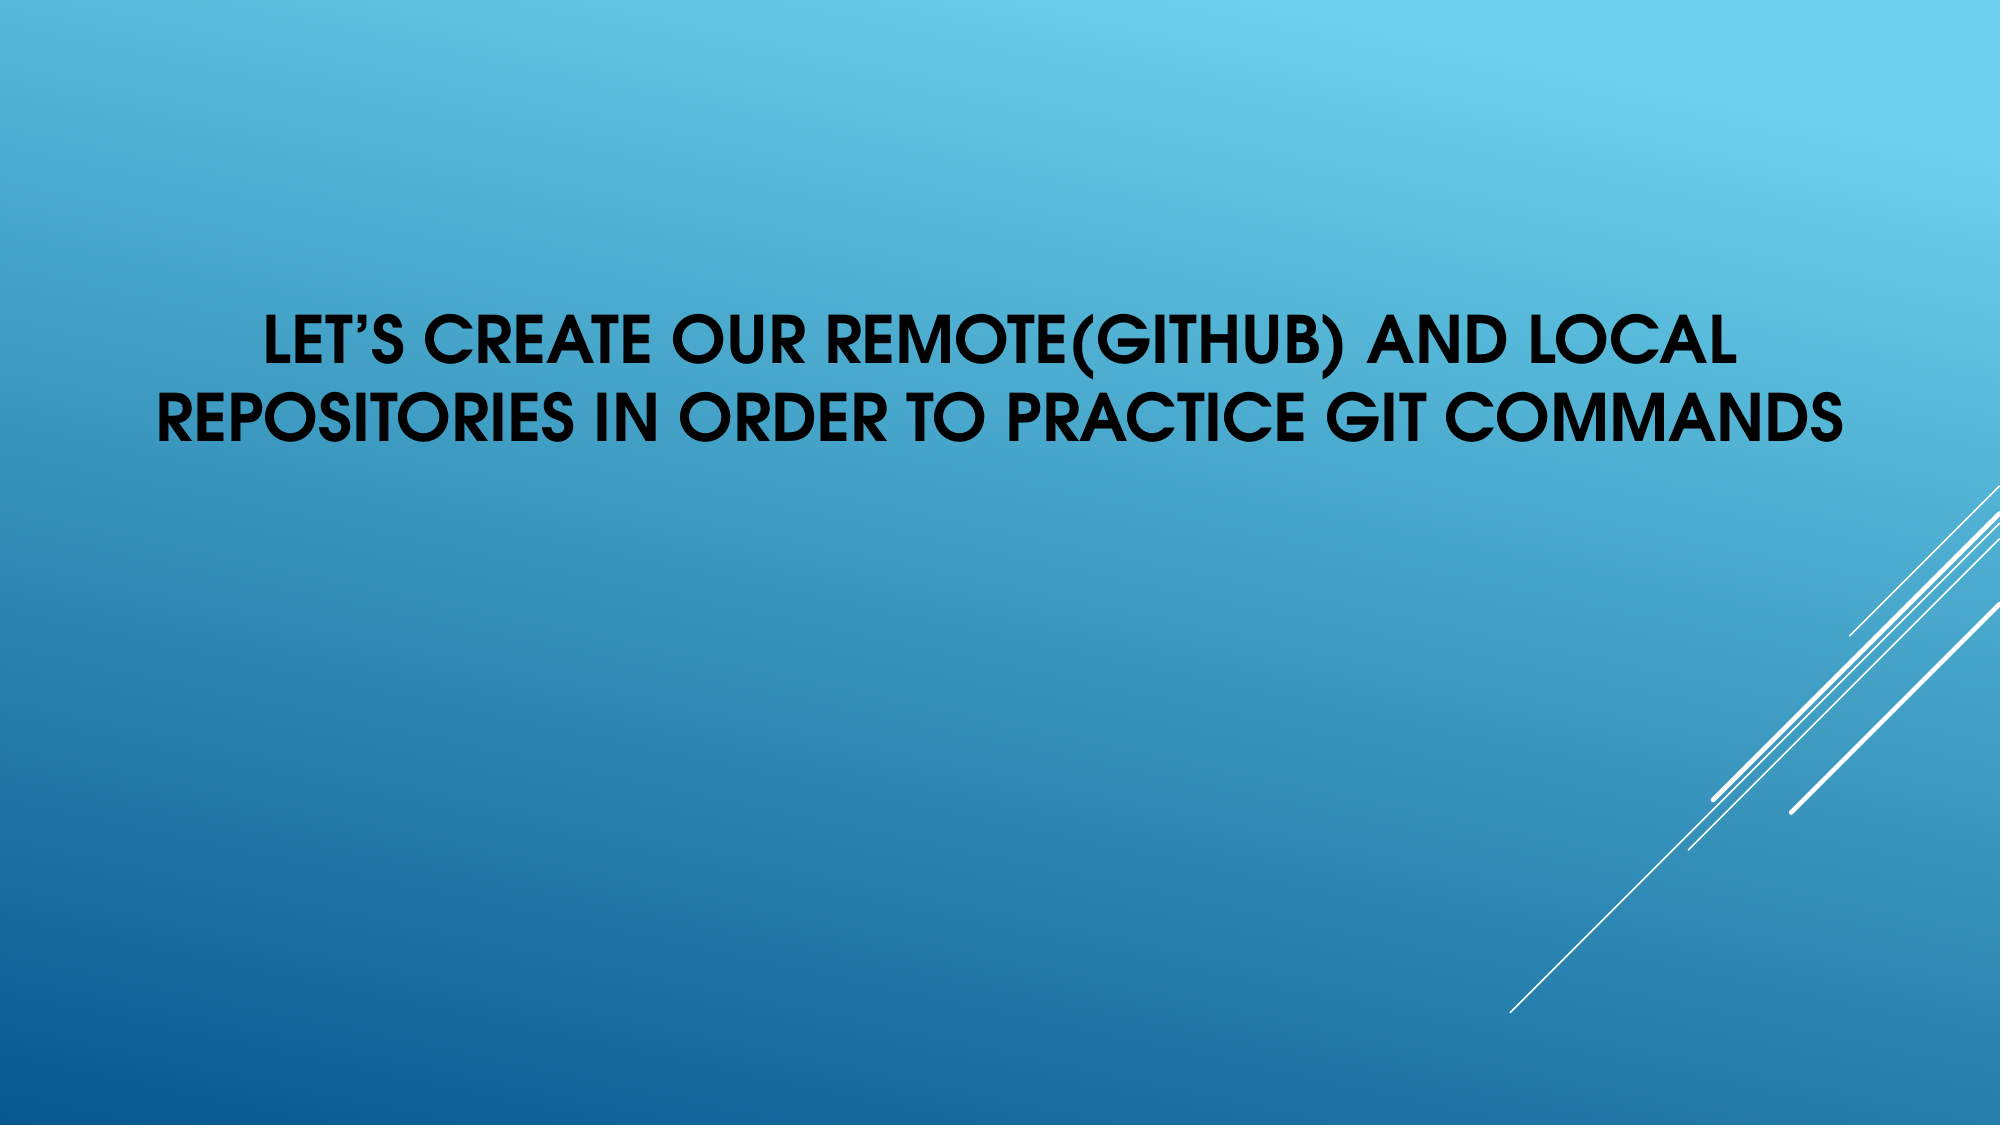

# Let’s create our remote(github) and local repositories in order to practice git commands